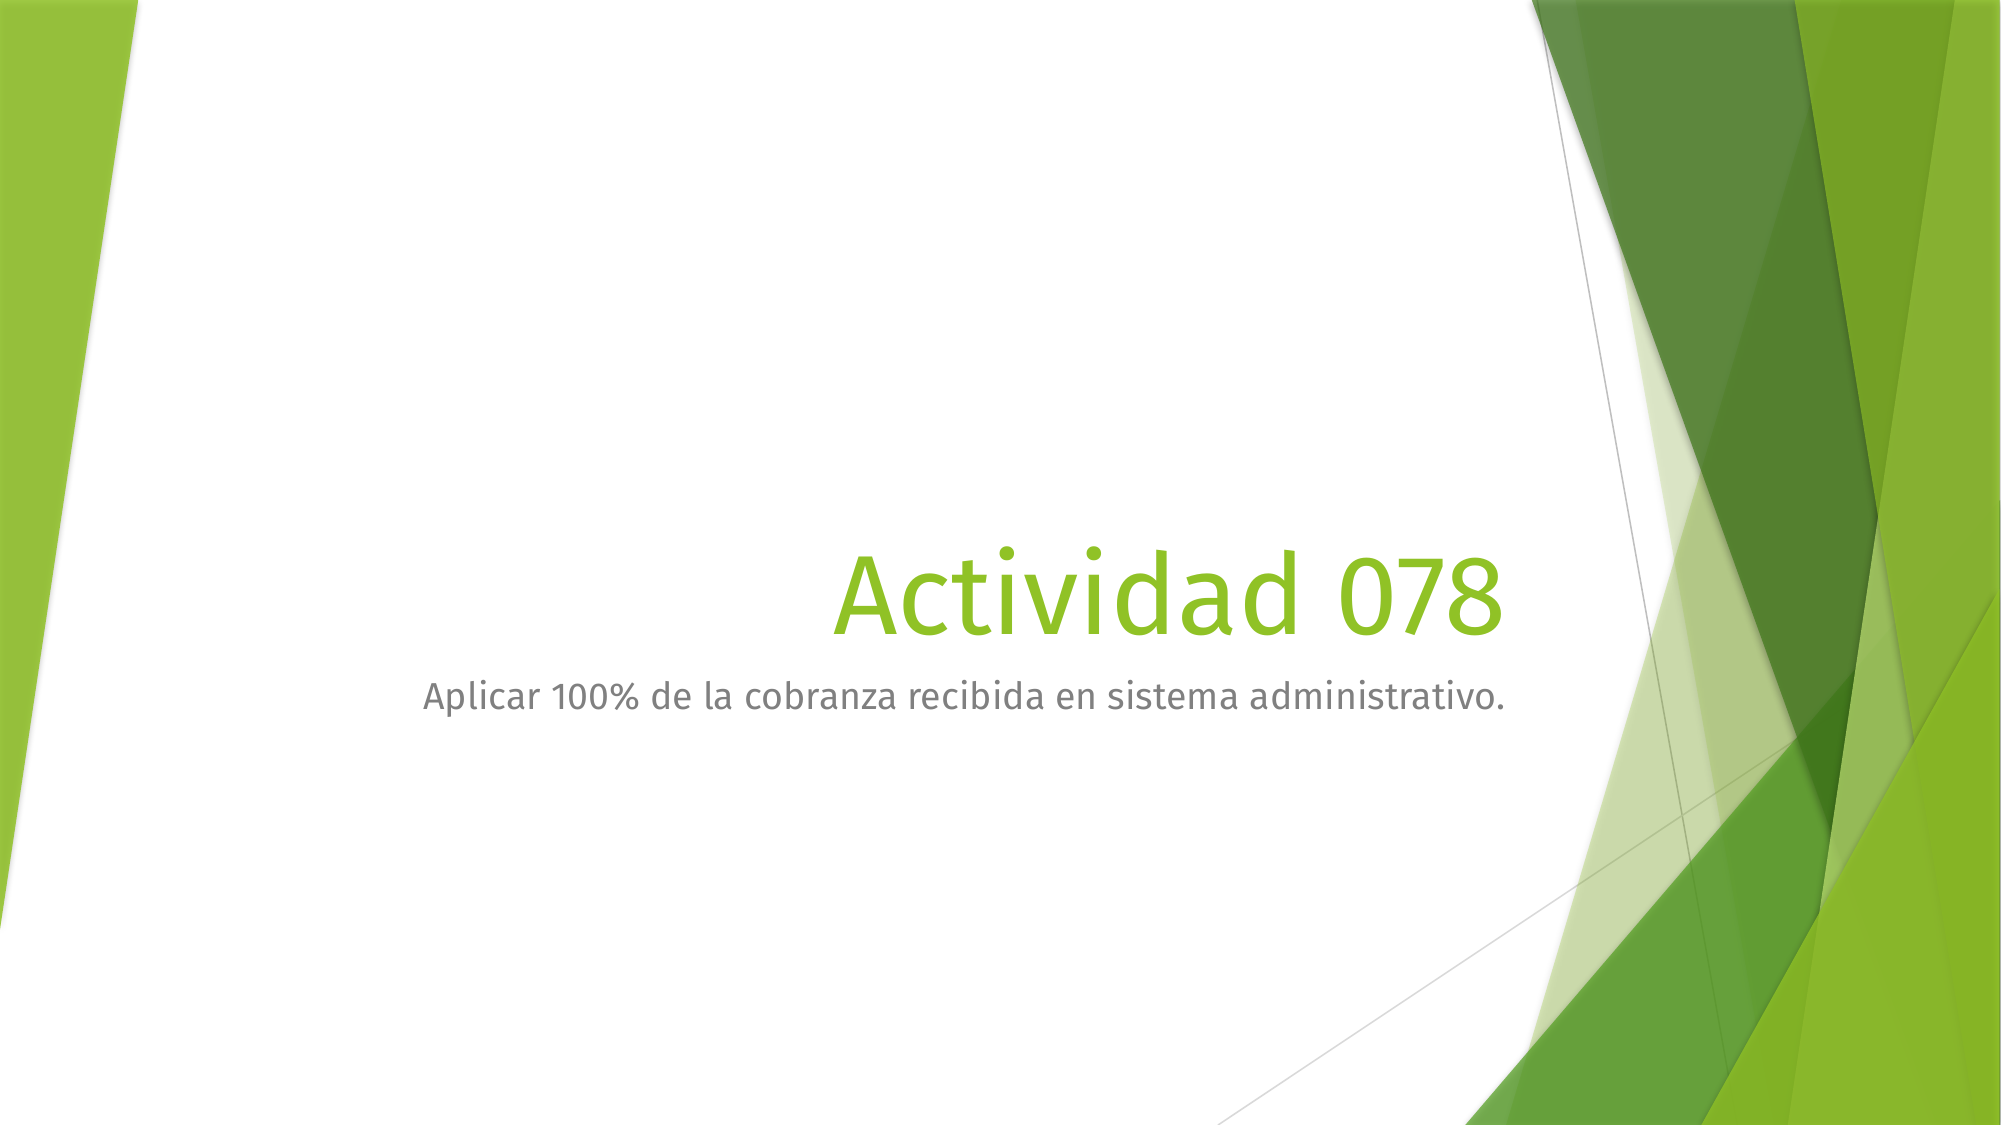

# Actividad 078
Aplicar 100% de la cobranza recibida en sistema administrativo.